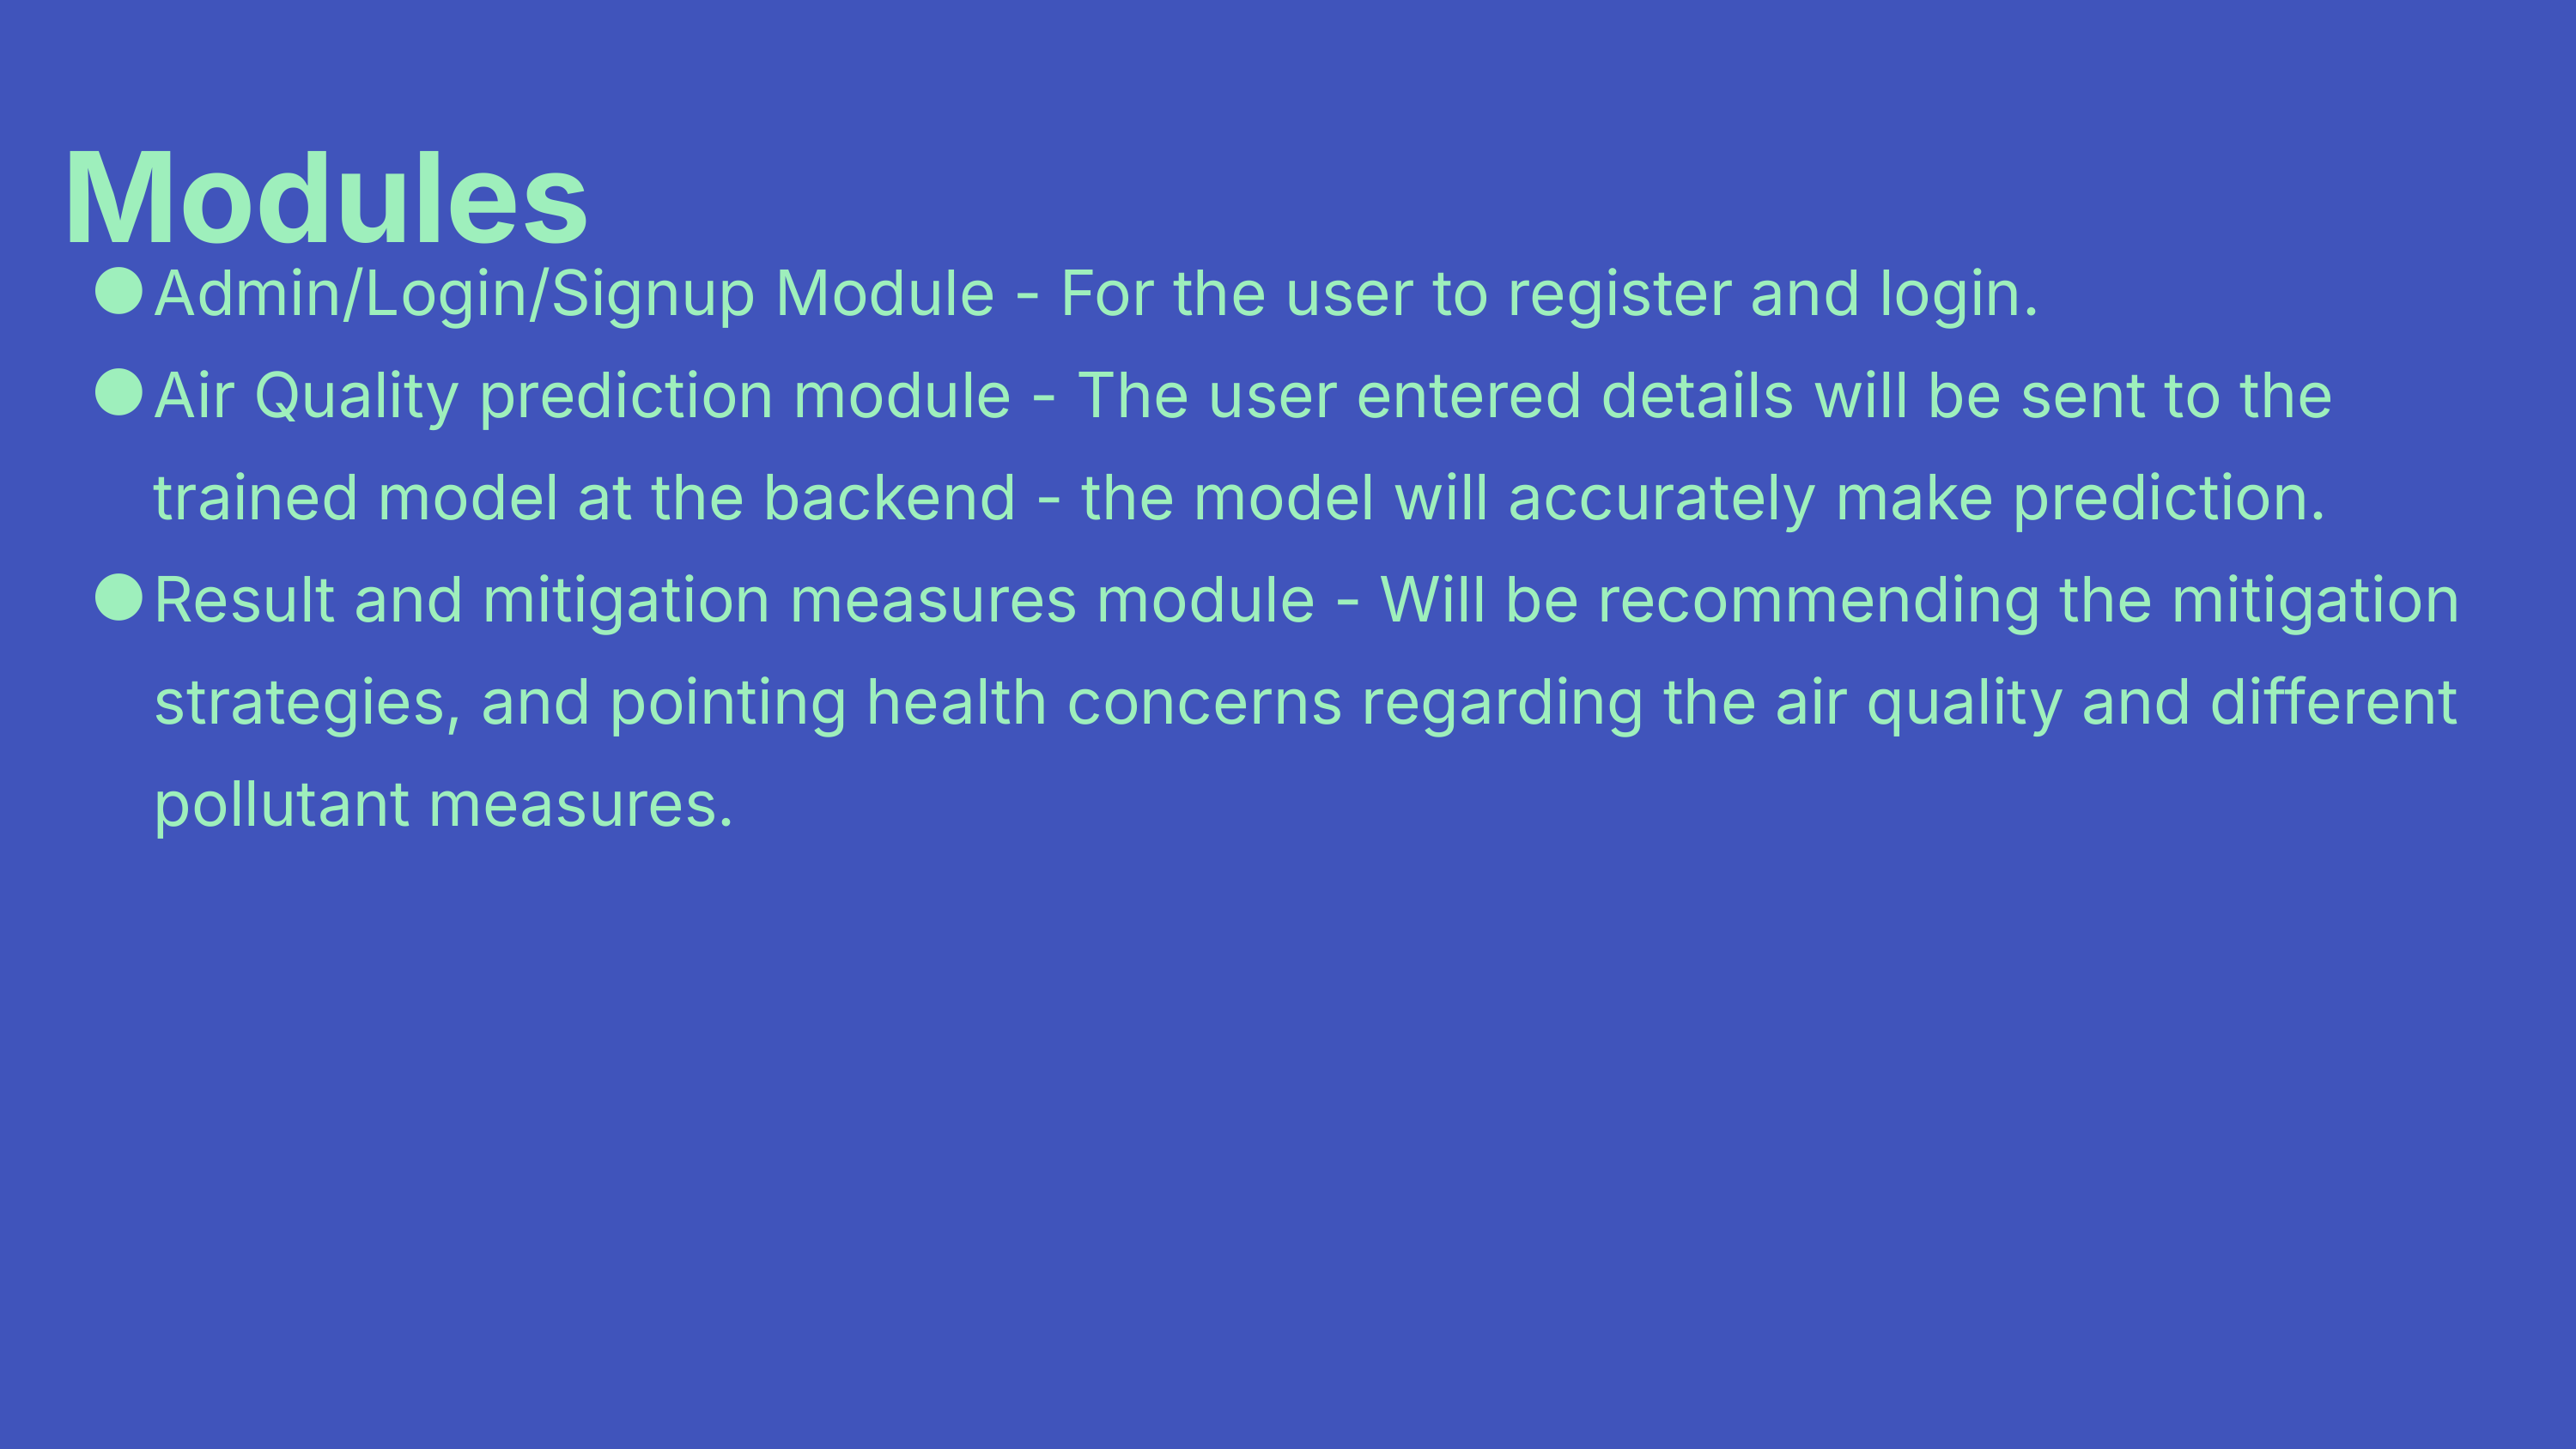

Modules
Admin/Login/Signup Module - For the user to register and login.
Air Quality prediction module - The user entered details will be sent to the trained model at the backend - the model will accurately make prediction.
Result and mitigation measures module - Will be recommending the mitigation strategies, and pointing health concerns regarding the air quality and different pollutant measures.